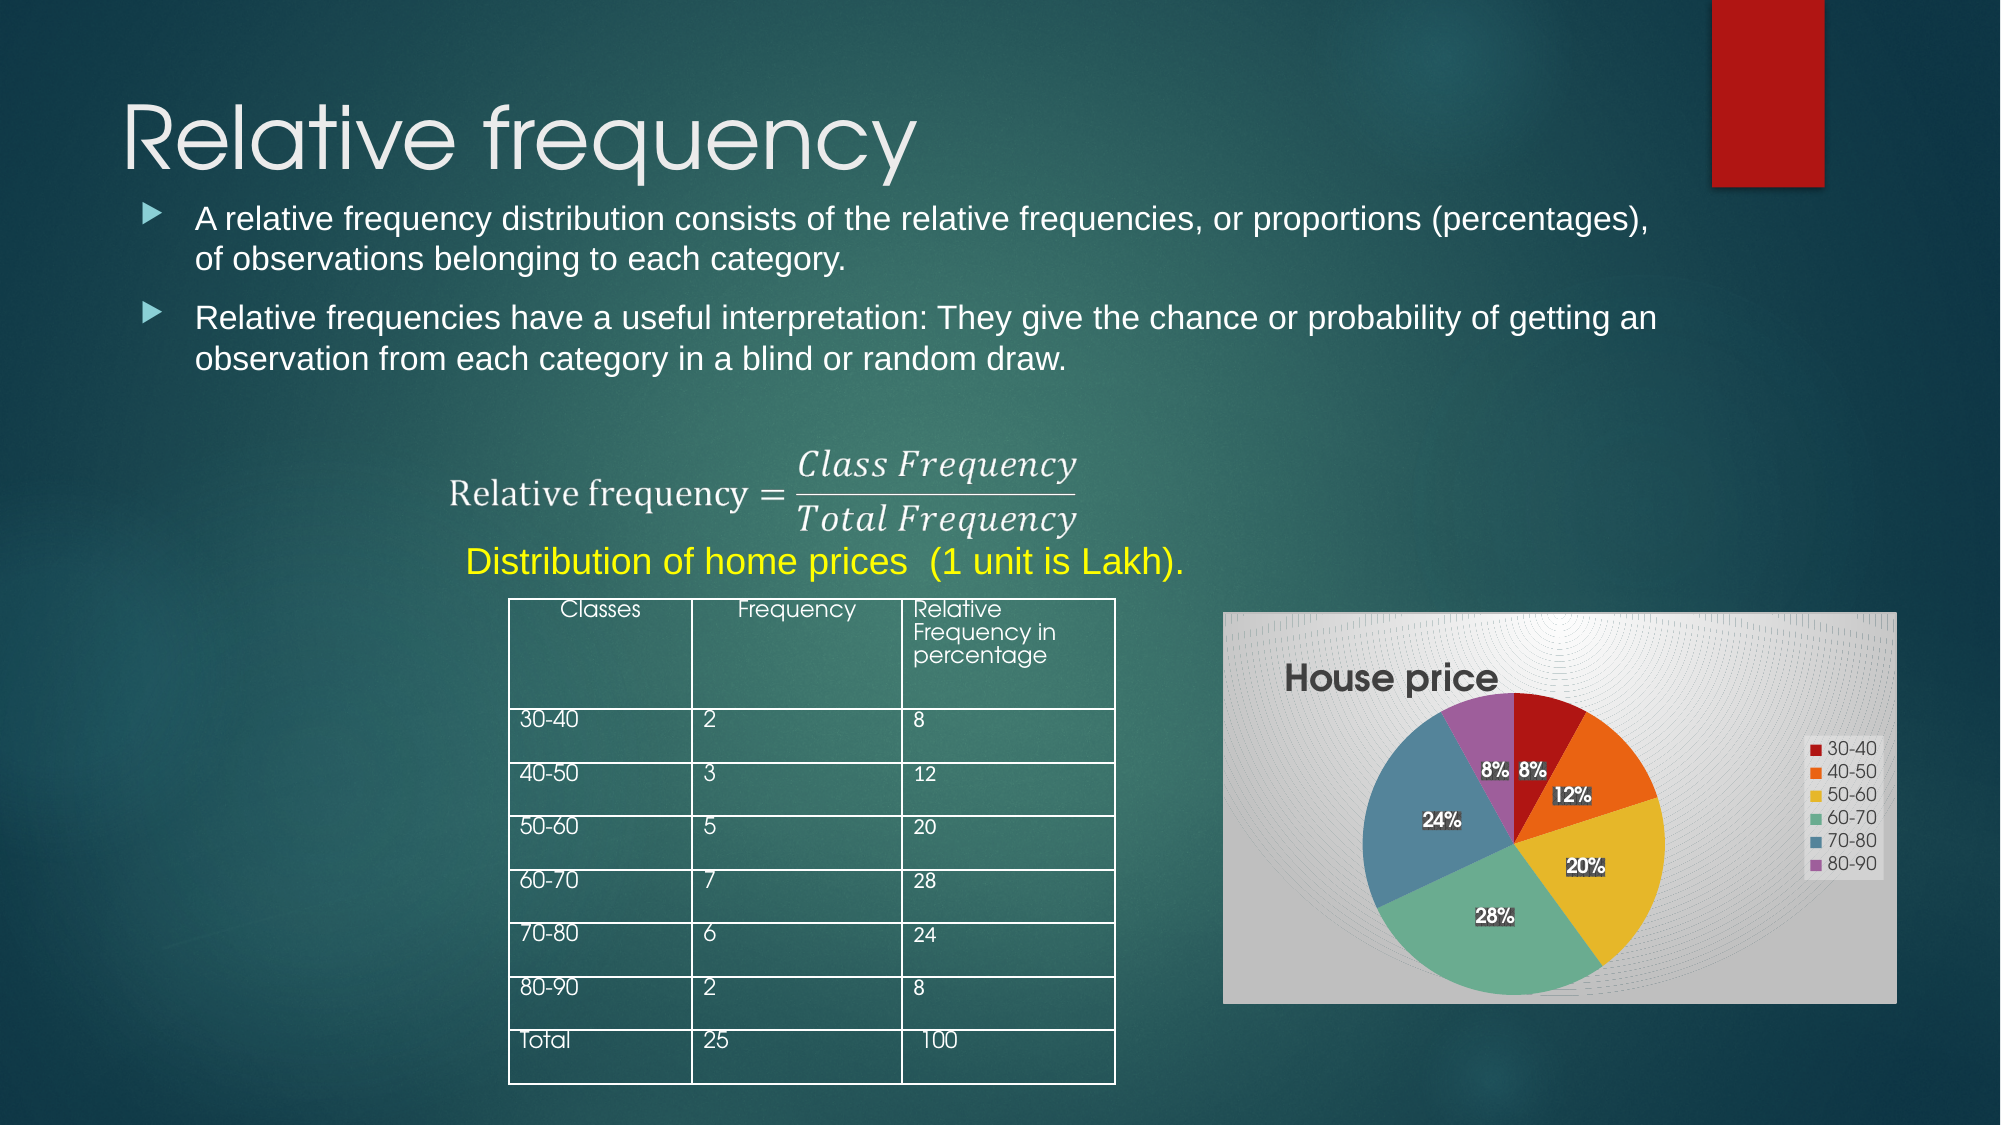

# Relative frequency
A relative frequency distribution consists of the relative frequencies, or proportions (percentages), of observations belonging to each category.
Relative frequencies have a useful interpretation: They give the chance or probability of getting an observation from each category in a blind or random draw.

 Distribution of home prices  (1 unit is Lakh).
| Classes | Frequency | Relative Frequency in percentage |
| --- | --- | --- |
| 30-40 | 2 | 8 |
| 40-50 | 3 | 12 |
| 50-60 | 5 | 20 |
| 60-70 | 7 | 28 |
| 70-80 | 6 | 24 |
| 80-90 | 2 | 8 |
| Total | 25 | 100 |

### Chart: House price

| Category | percentage |
|---|---|
| 30-40 | 8.0 |
| 40-50 | 12.0 |
| 50-60 | 20.0 |
| 60-70 | 28.0 |
| 70-80 | 24.0 |
| 80-90 | 8.0 |